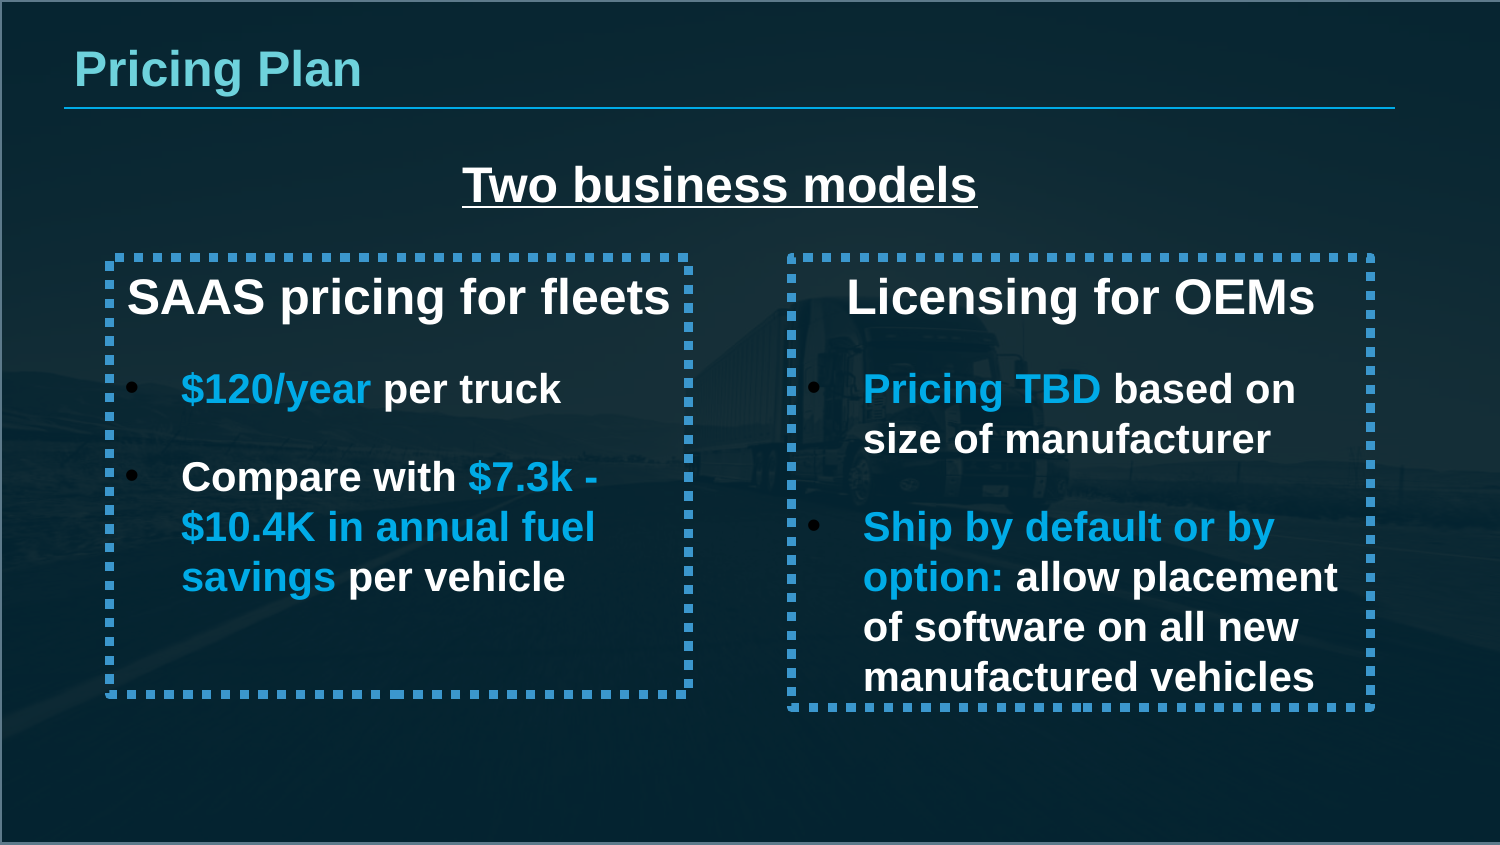

Pricing Plan
Two business models
Licensing for OEMs
Pricing TBD based on size of manufacturer
Ship by default or by option: allow placement of software on all new manufactured vehicles
SAAS pricing for fleets
$120/year per truck
Compare with $7.3k - $10.4K in annual fuel savings per vehicle